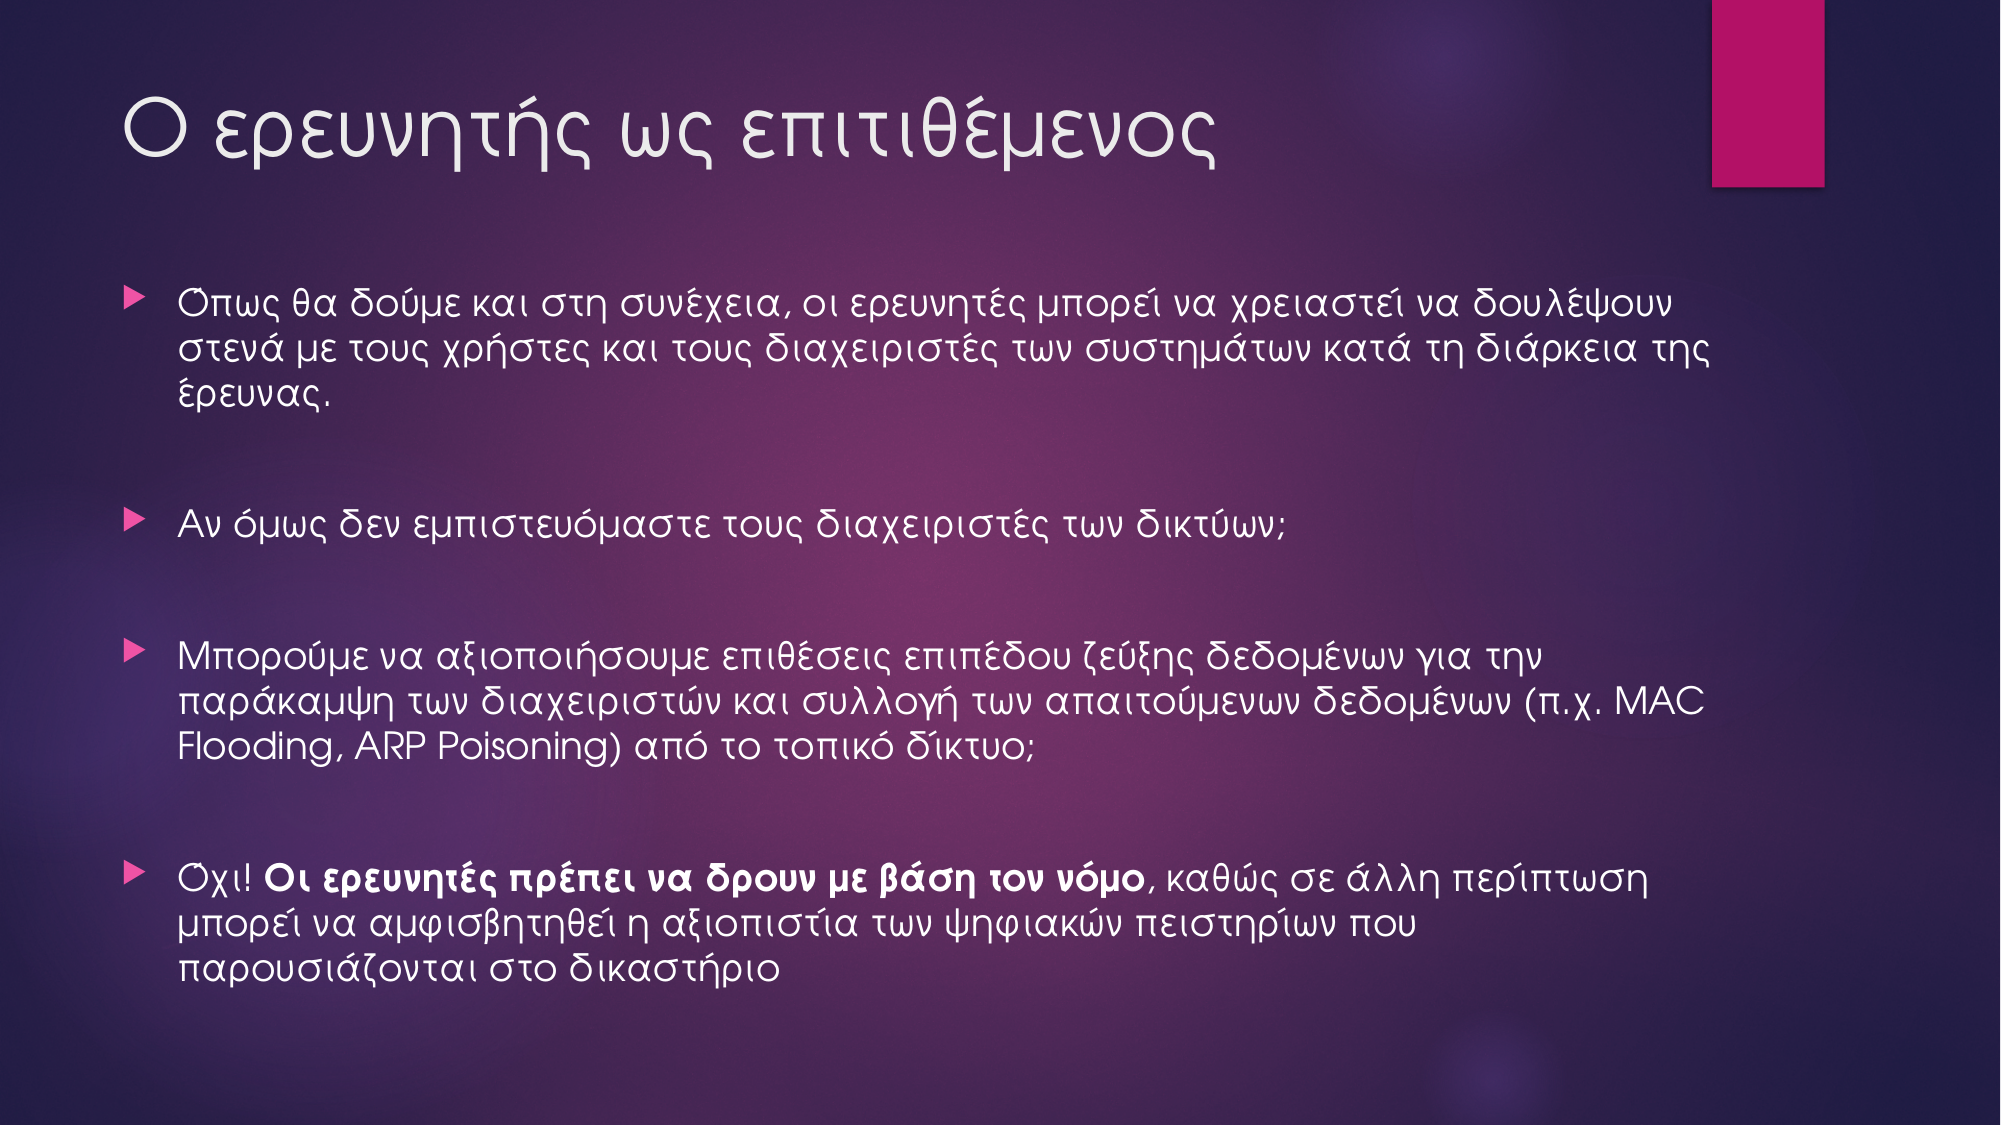

# Ο ερευνητής ως επιτιθέμενος
Όπως θα δούμε και στη συνέχεια, οι ερευνητές μπορεί να χρειαστεί να δουλέψουν στενά με τους χρήστες και τους διαχειριστές των συστημάτων κατά τη διάρκεια της έρευνας.

Αν όμως δεν εμπιστευόμαστε τους διαχειριστές των δικτύων;

Μπορούμε να αξιοποιήσουμε επιθέσεις επιπέδου ζεύξης δεδομένων για την παράκαμψη των διαχειριστών και συλλογή των απαιτούμενων δεδομένων (π.χ. MAC Flooding, ARP Poisoning) από το τοπικό δίκτυο;

Όχι! Οι ερευνητές πρέπει να δρουν με βάση τον νόμο, καθώς σε άλλη περίπτωση μπορεί να αμφισβητηθεί η αξιοπιστία των ψηφιακών πειστηρίων που παρουσιάζονται στο δικαστήριο